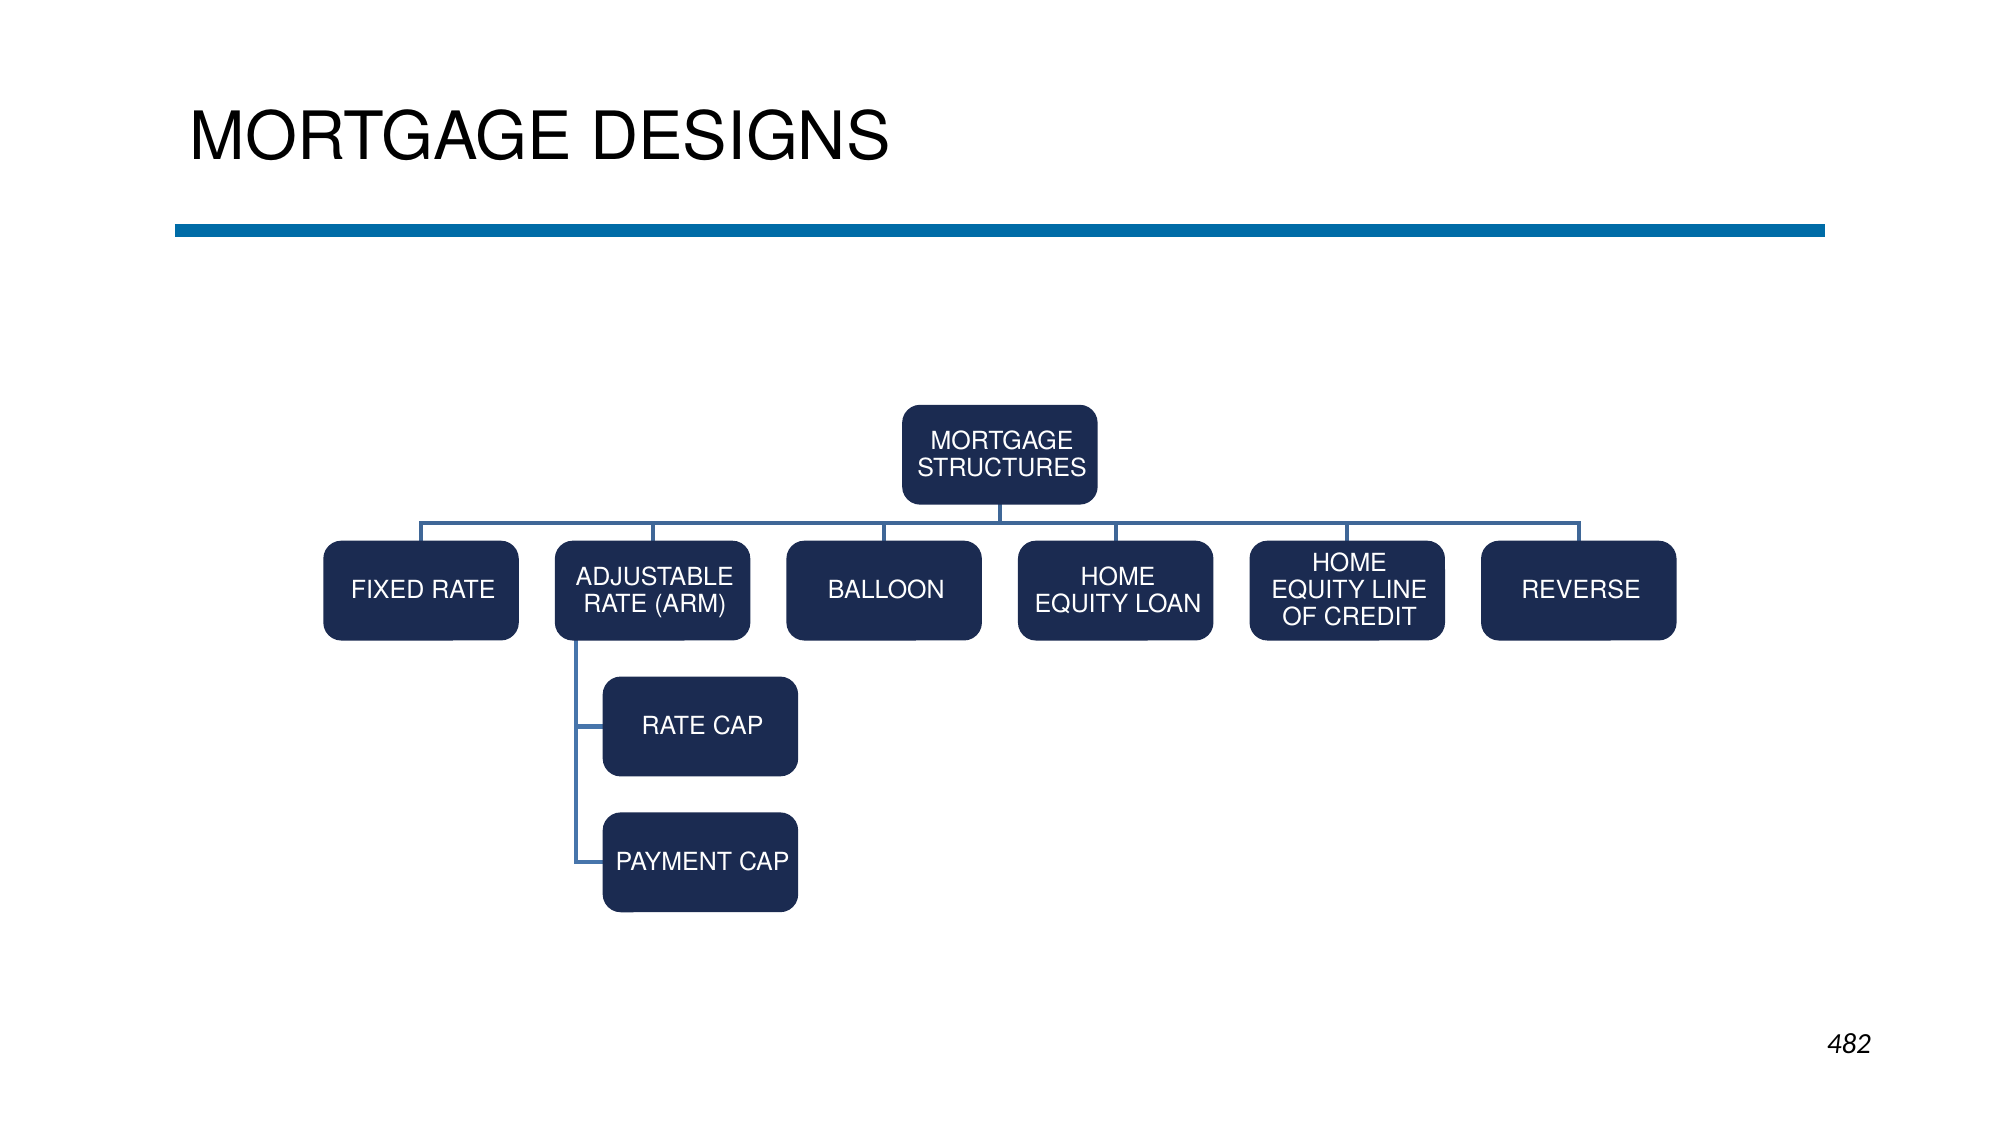

# Mortgage Designs
Mortgage Structures
Fixed Rate
Adjustable rate (ARM)
Rate cap
Payment cap
Balloon
Home Equity Loan
Home Equity Line of Credit
Reverse

1-482